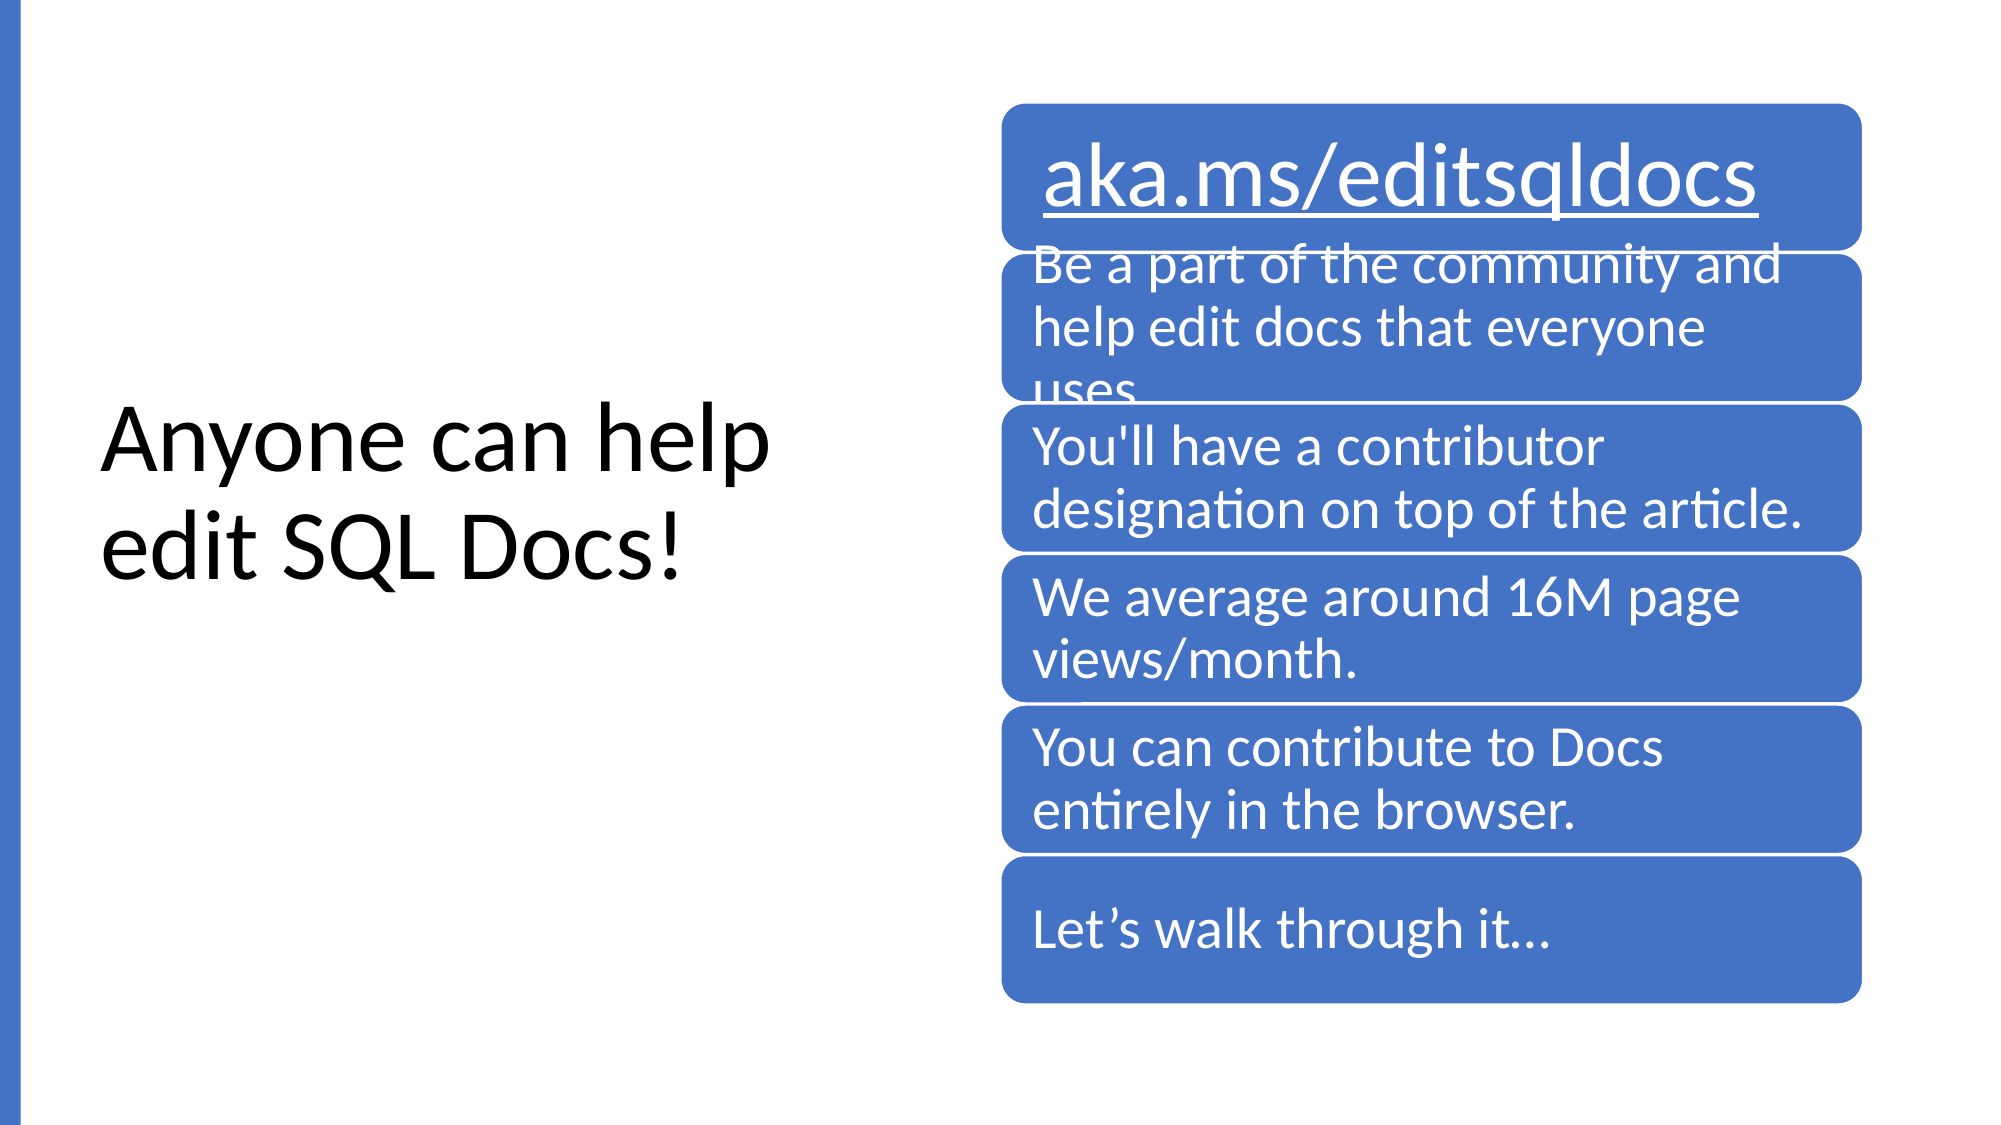

# Anyone can help edit SQL Docs!
aka.ms/editsqldocs
Be a part of the community and help edit docs that everyone uses.
You'll have a contributor designation on top of the article.
We average around 16M page views/month.
You can contribute to Docs entirely in the browser.
Let’s walk through it…